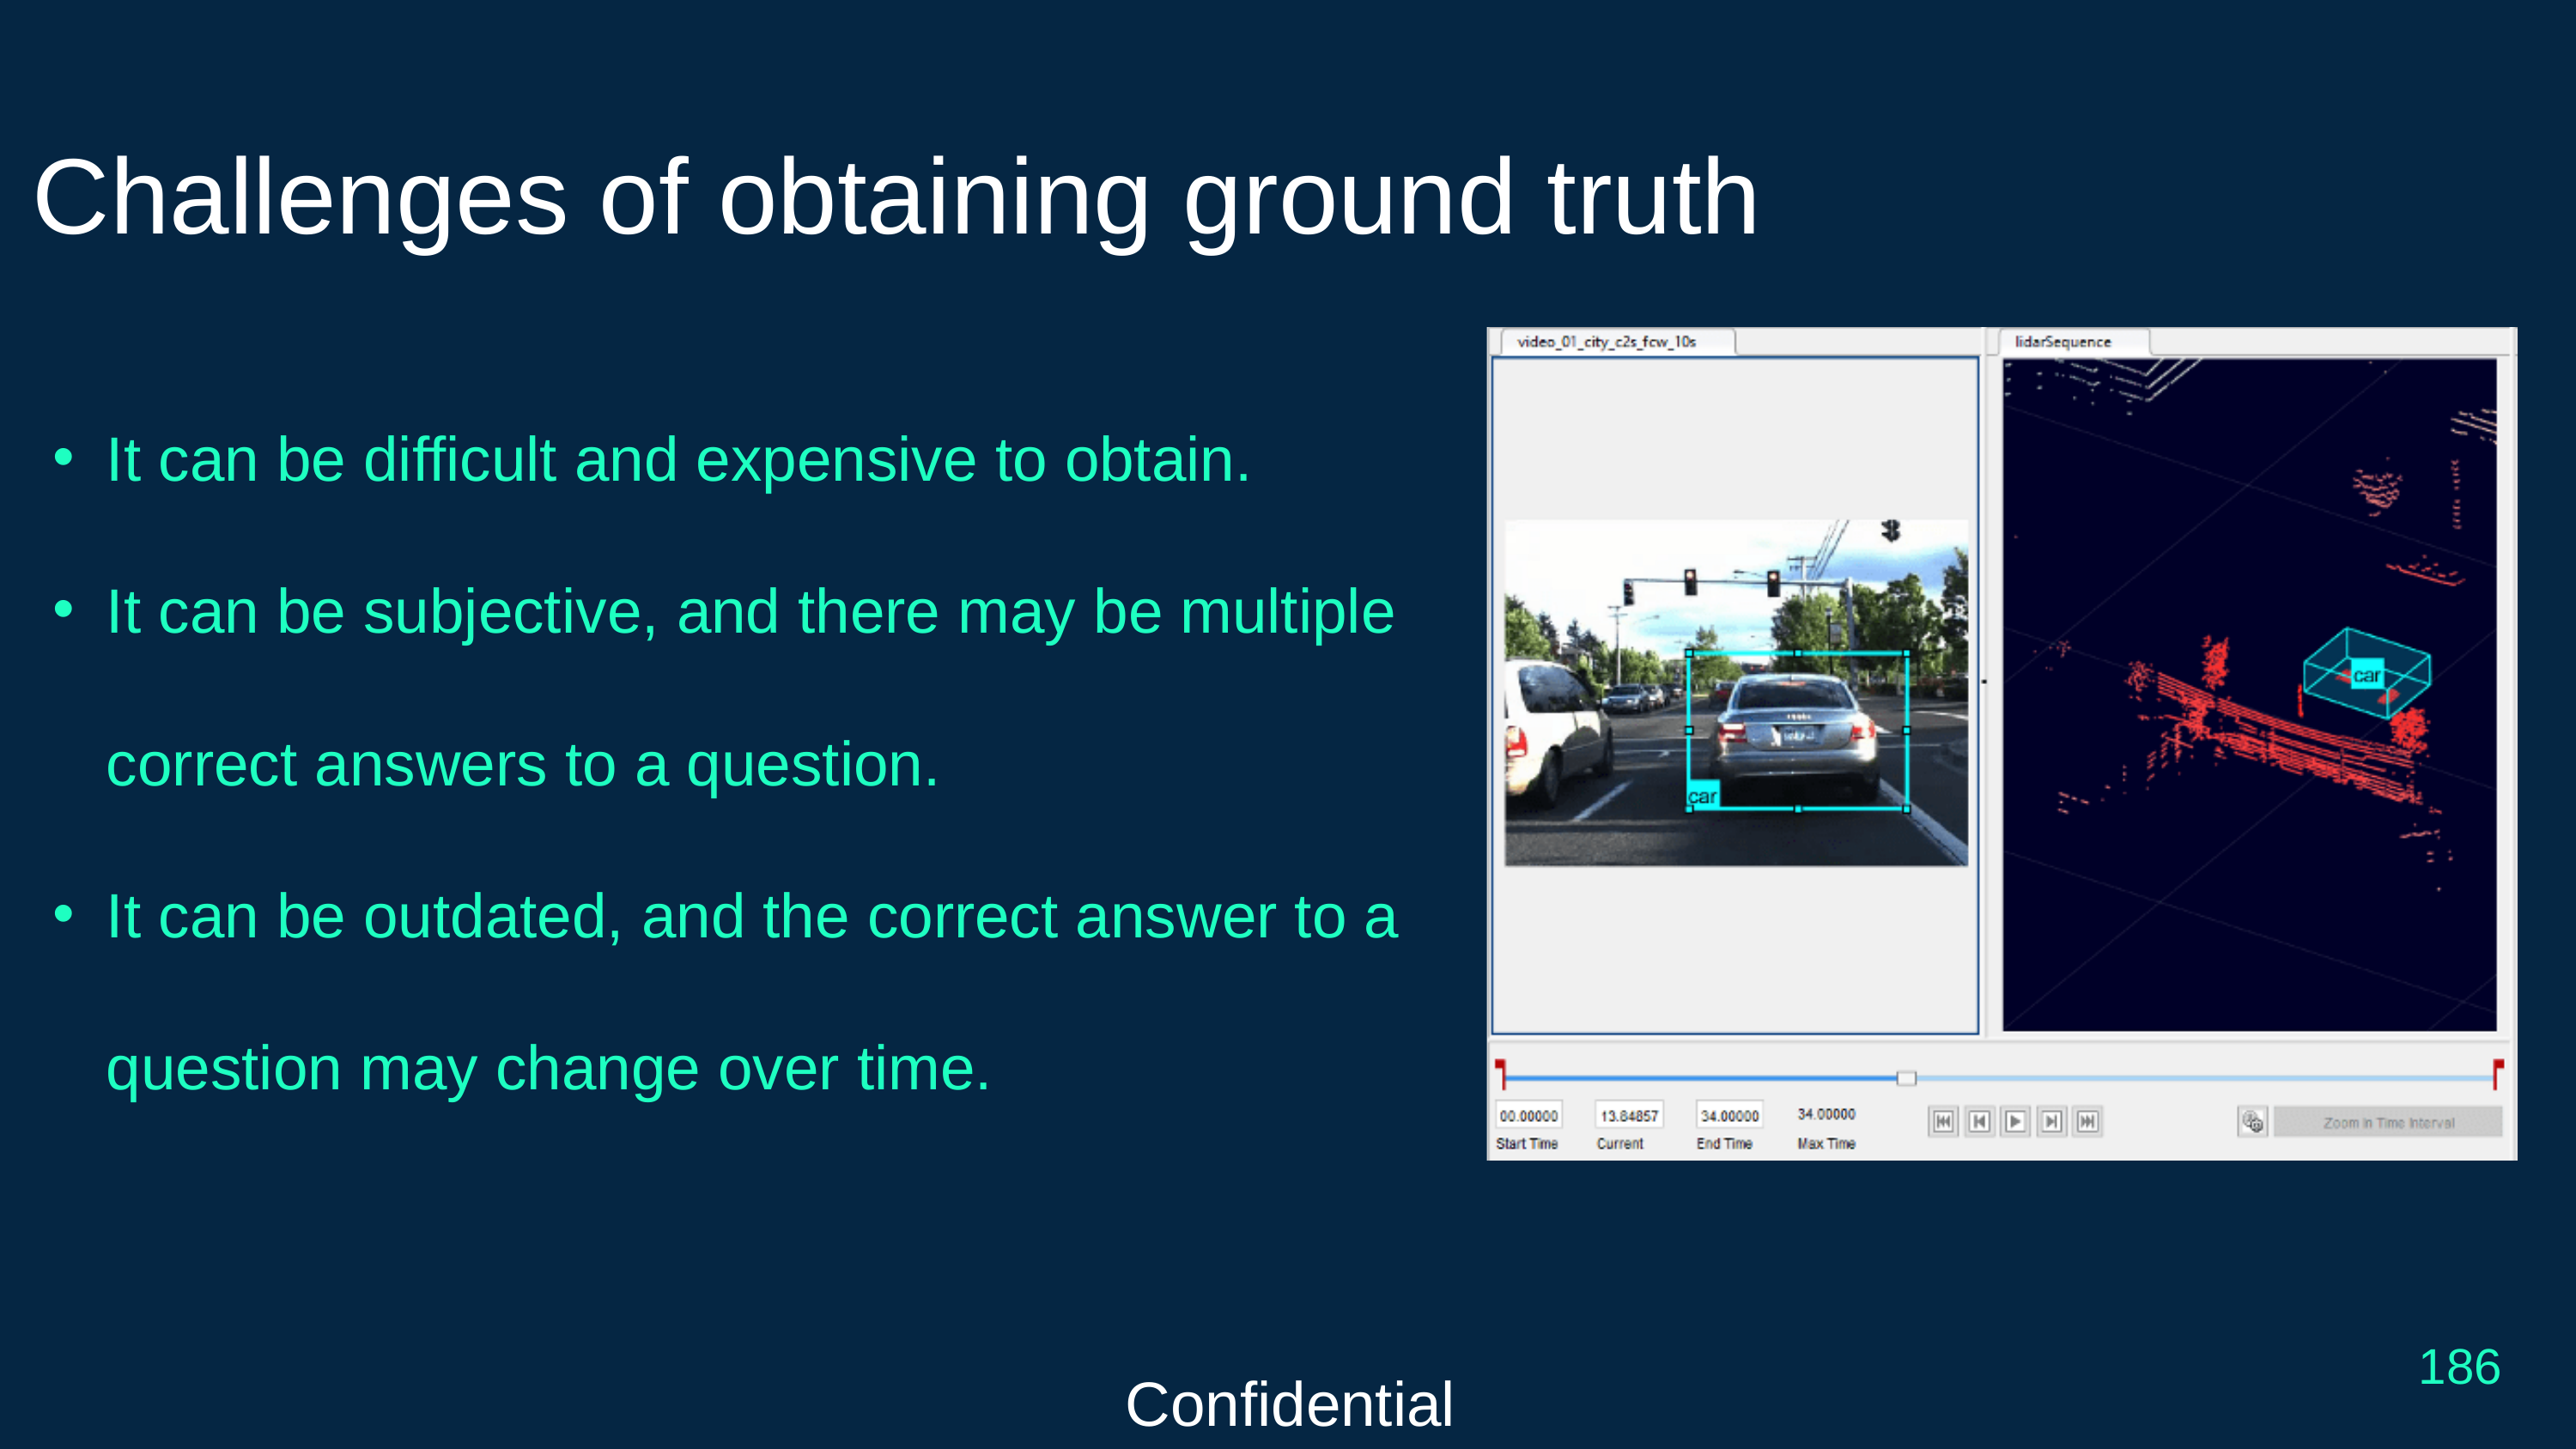

Challenges of obtaining ground truth

It can be difficult and expensive to obtain.
It can be subjective, and there may be multiple correct answers to a question.
It can be outdated, and the correct answer to a question may change over time.
186
Confidential